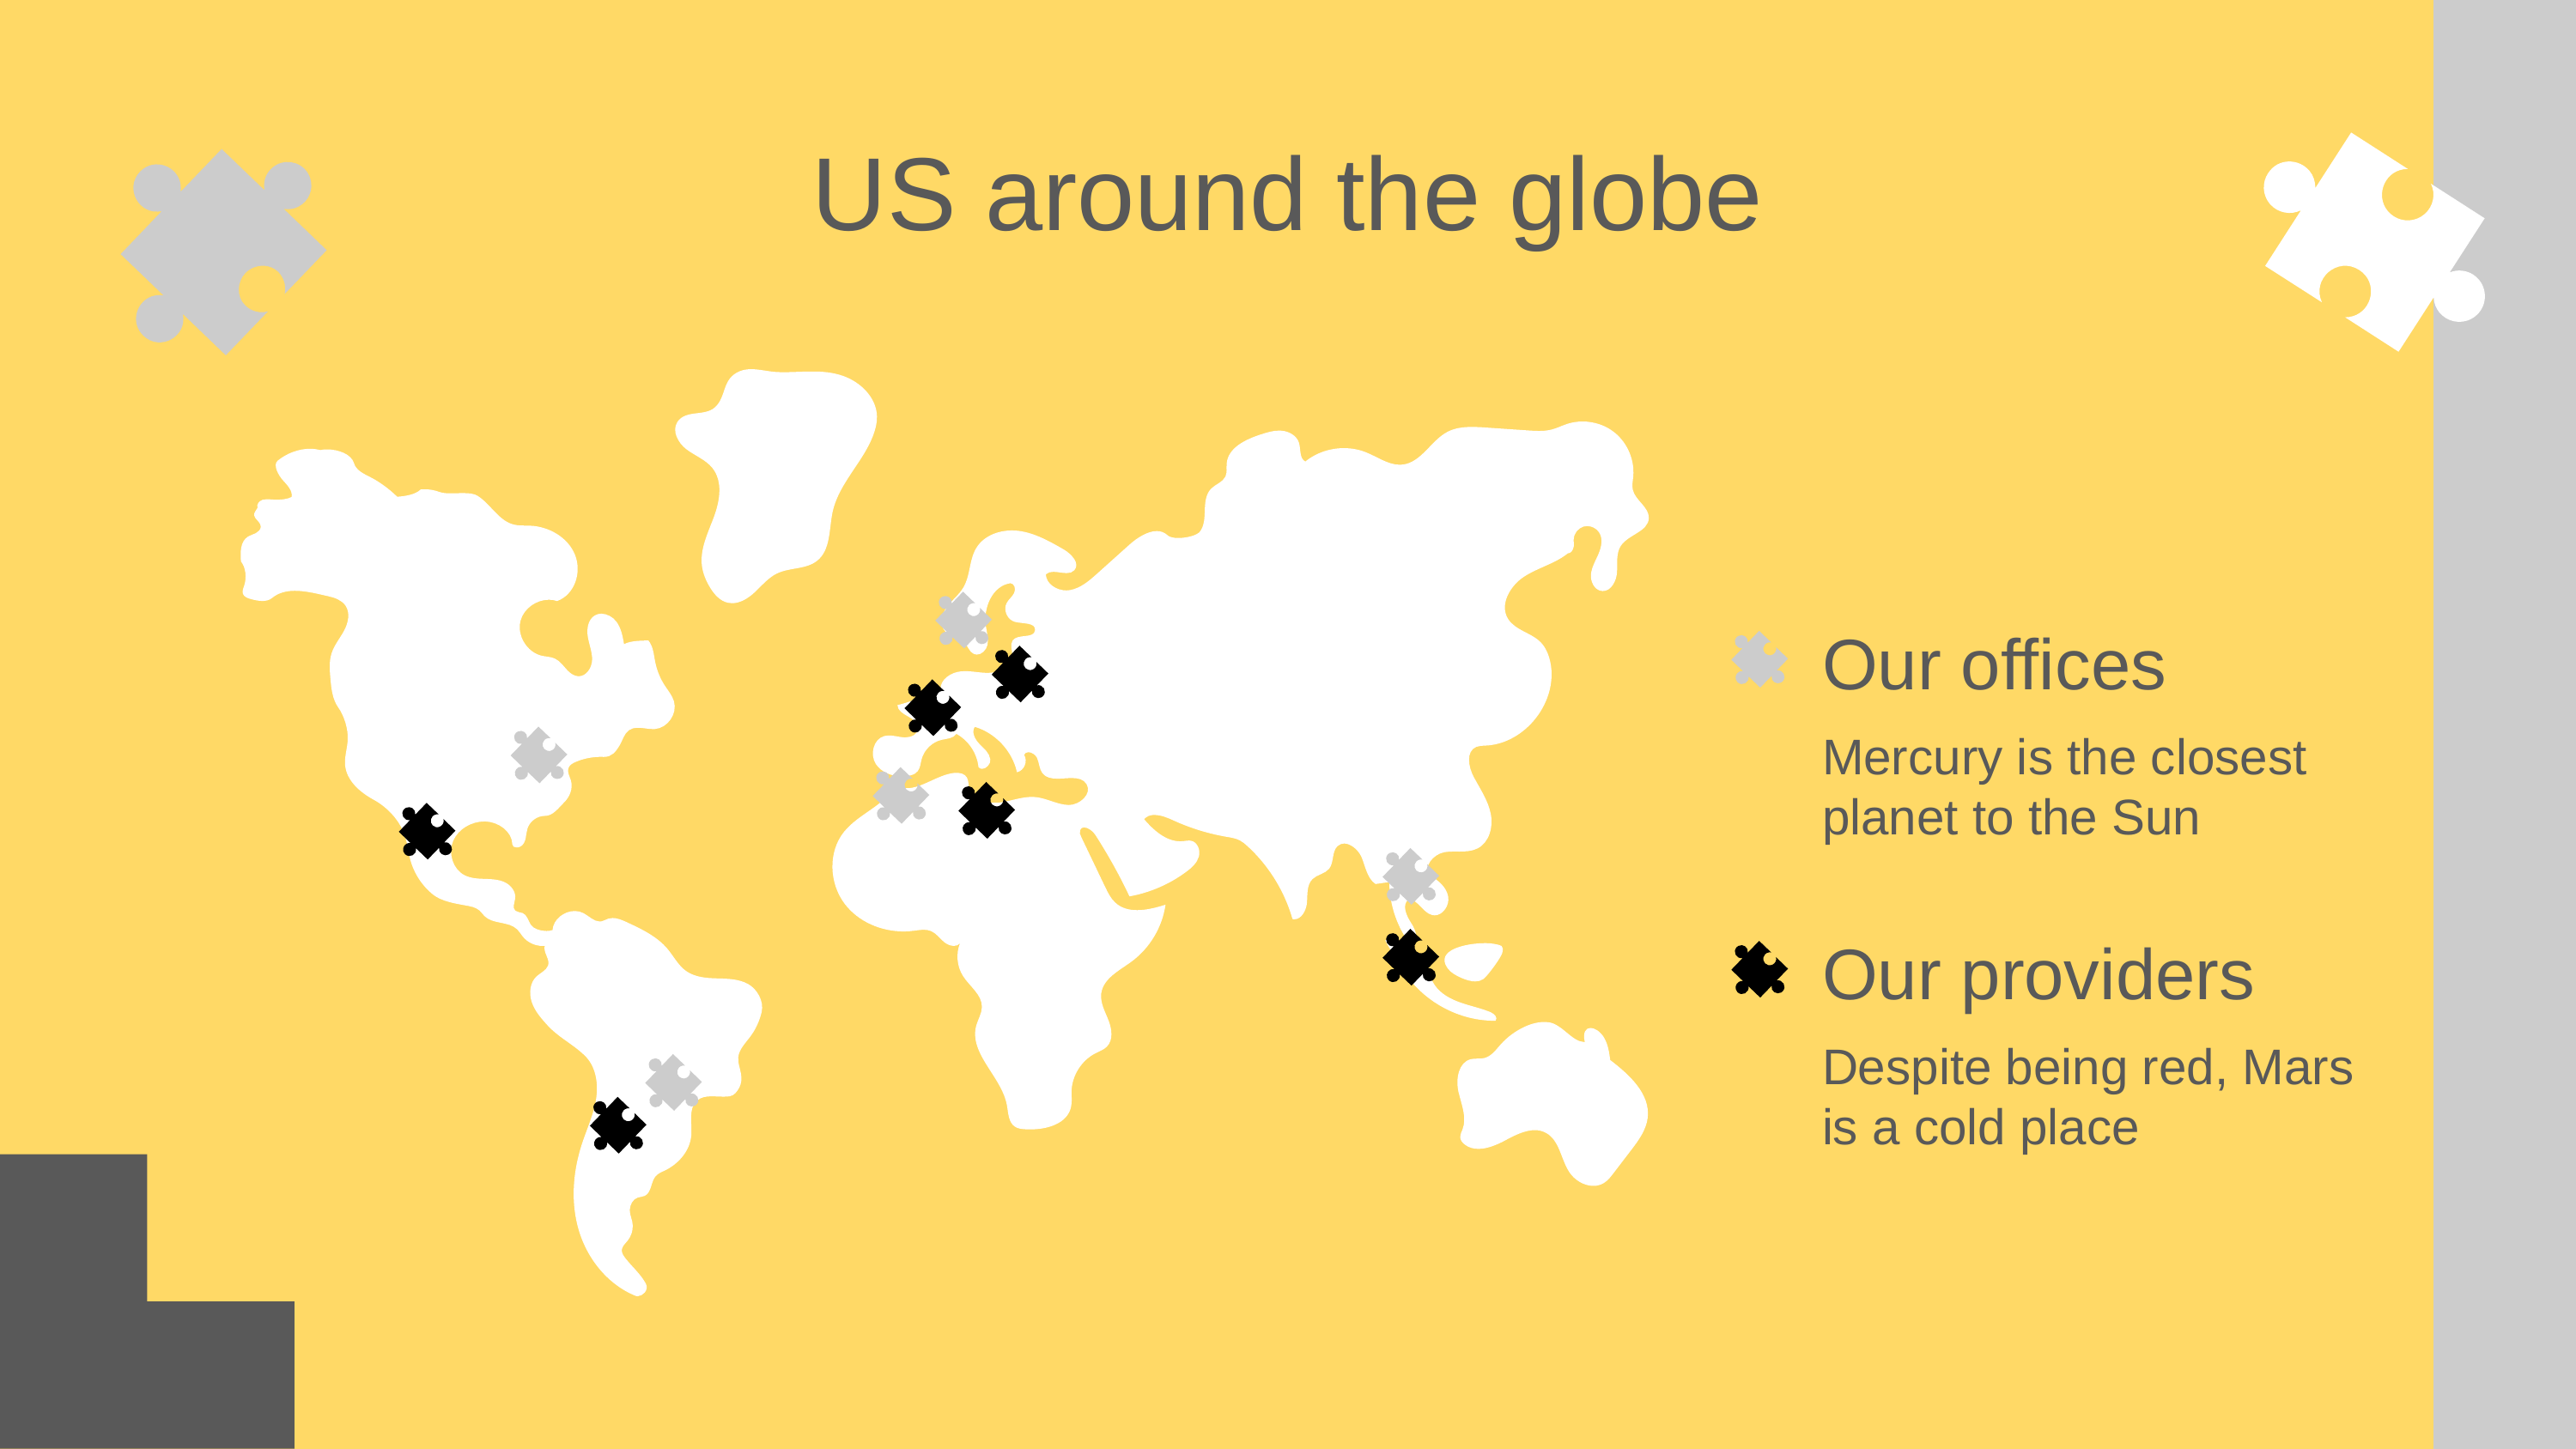

# US around the globe

Our offices

Mercury is the closest planet to the Sun

Our providers

Despite being red, Mars is a cold place